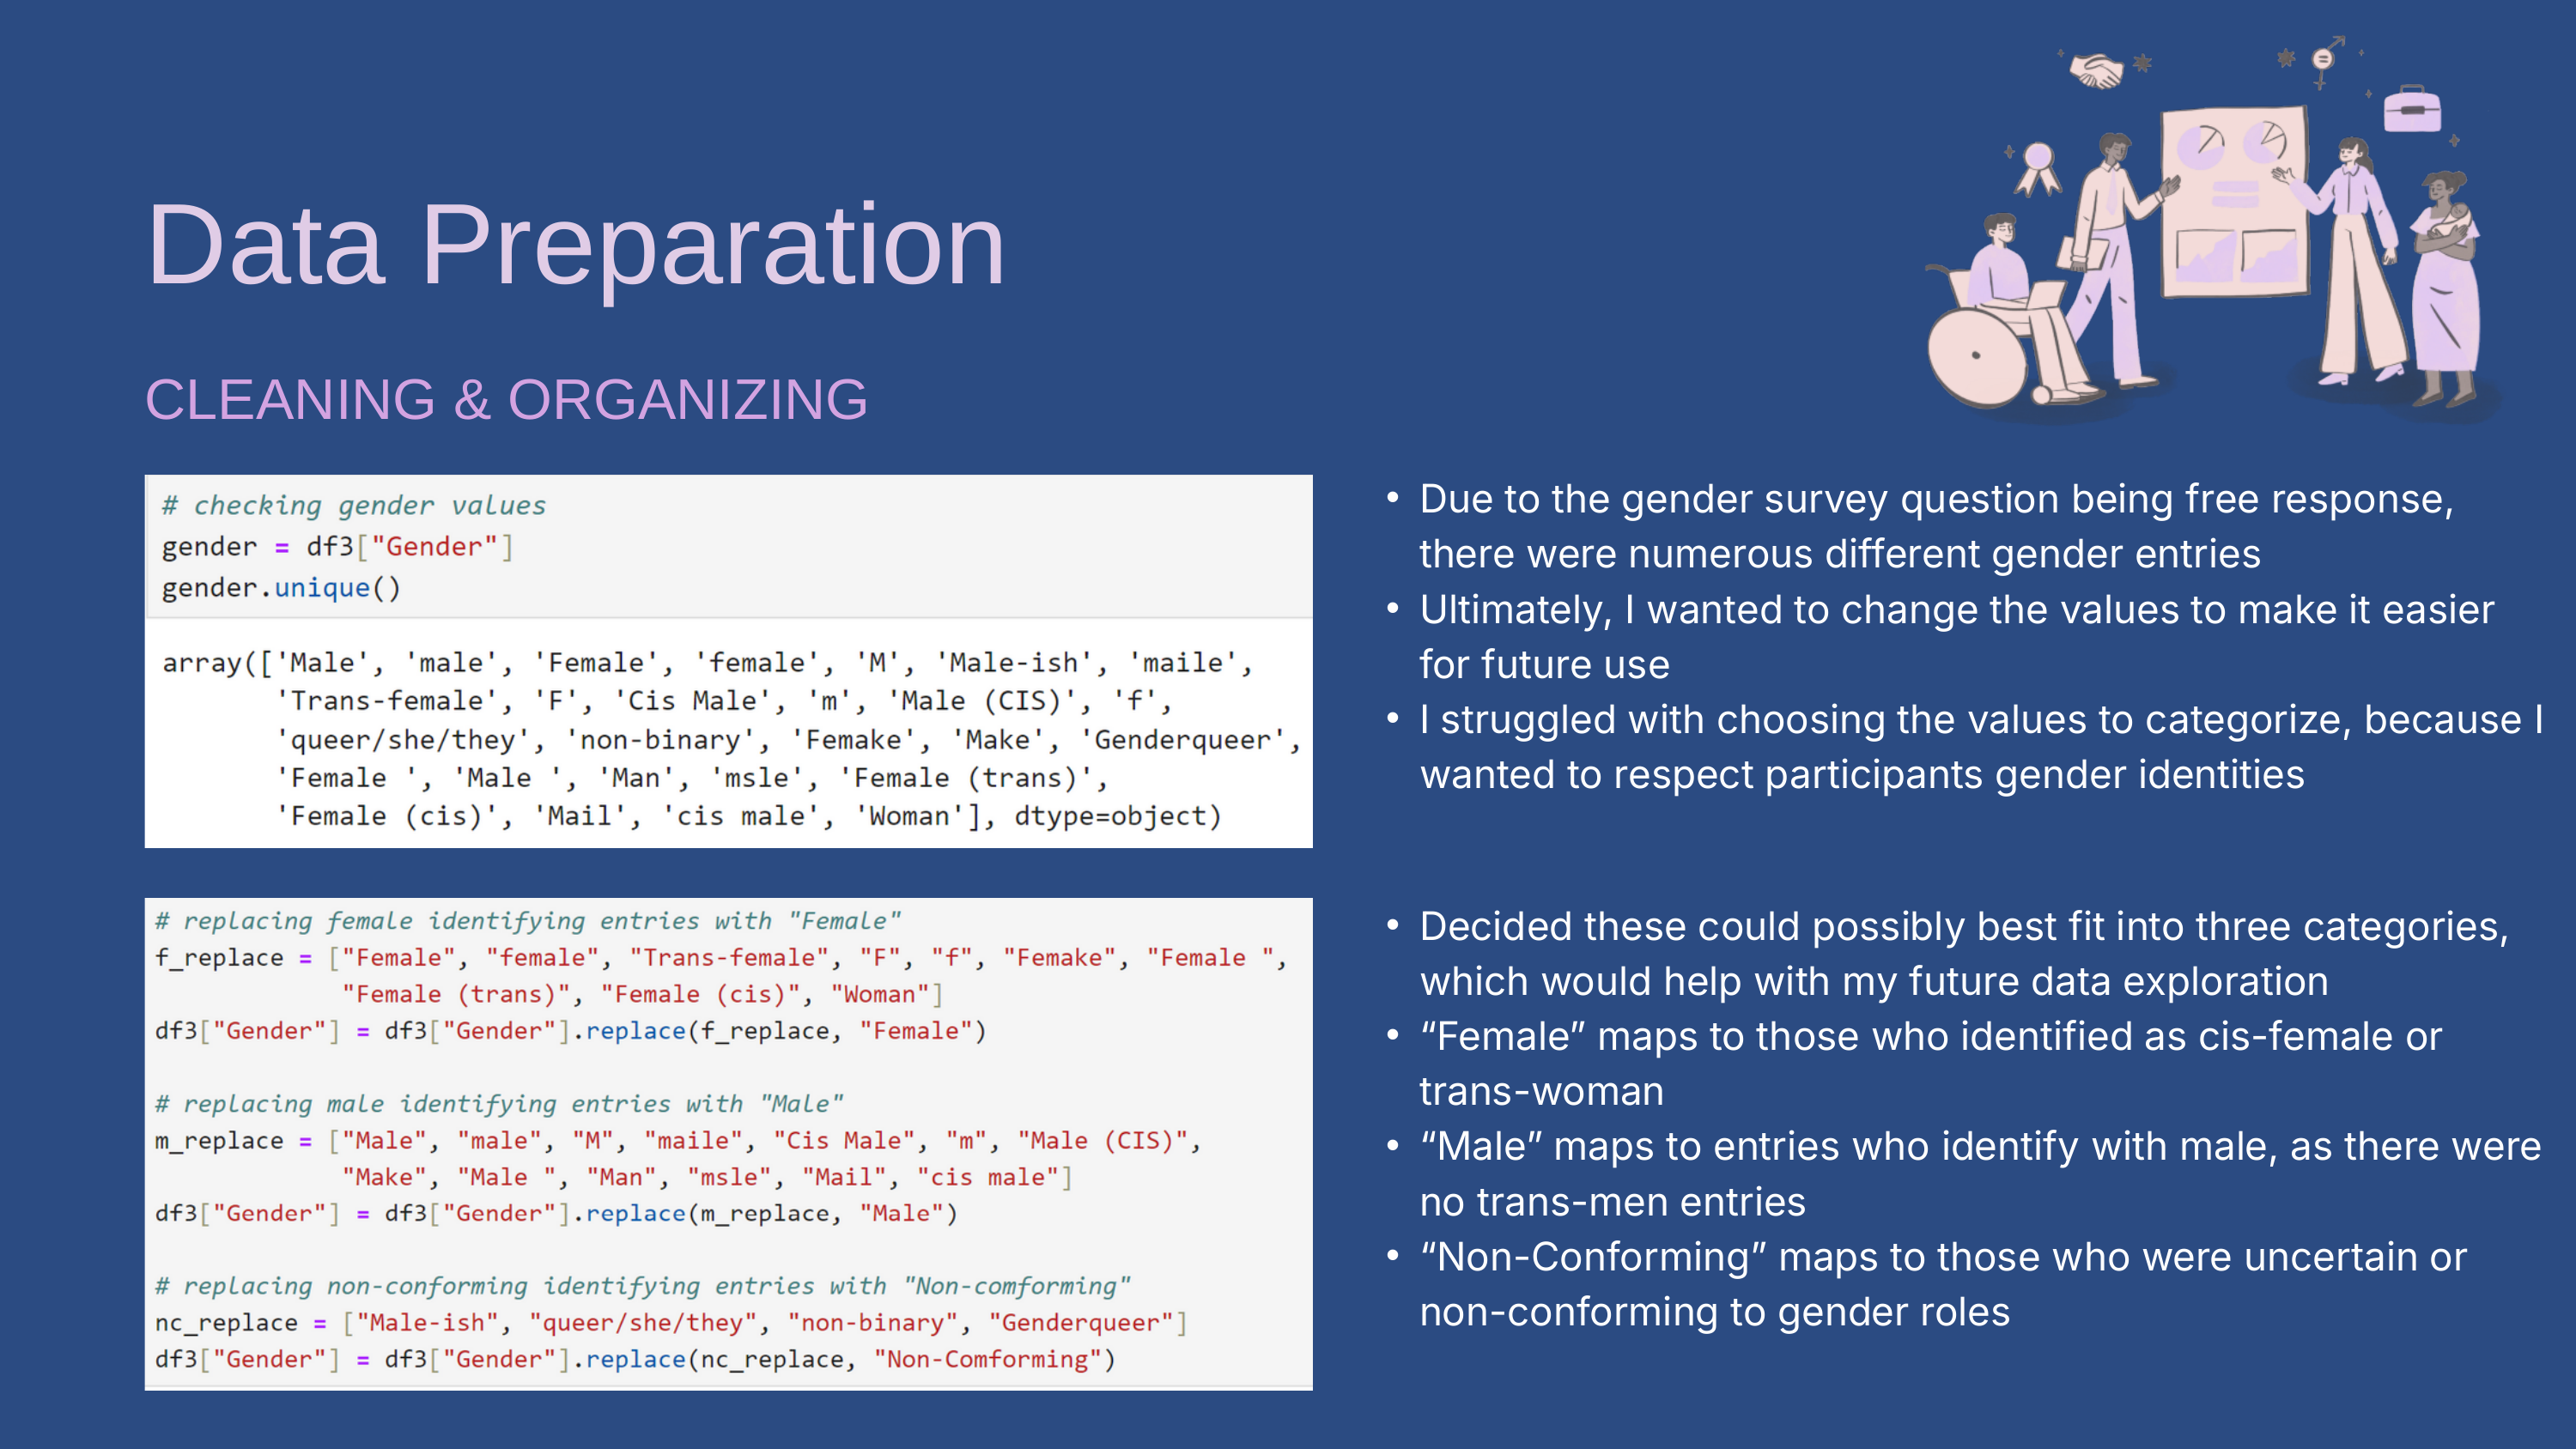

Data Preparation
CLEANING & ORGANIZING
Due to the gender survey question being free response, there were numerous different gender entries
Ultimately, I wanted to change the values to make it easier for future use
I struggled with choosing the values to categorize, because I wanted to respect participants gender identities

Decided these could possibly best fit into three categories, which would help with my future data exploration
“Female” maps to those who identified as cis-female or trans-woman
“Male” maps to entries who identify with male, as there were no trans-men entries
“Non-Conforming” maps to those who were uncertain or non-conforming to gender roles